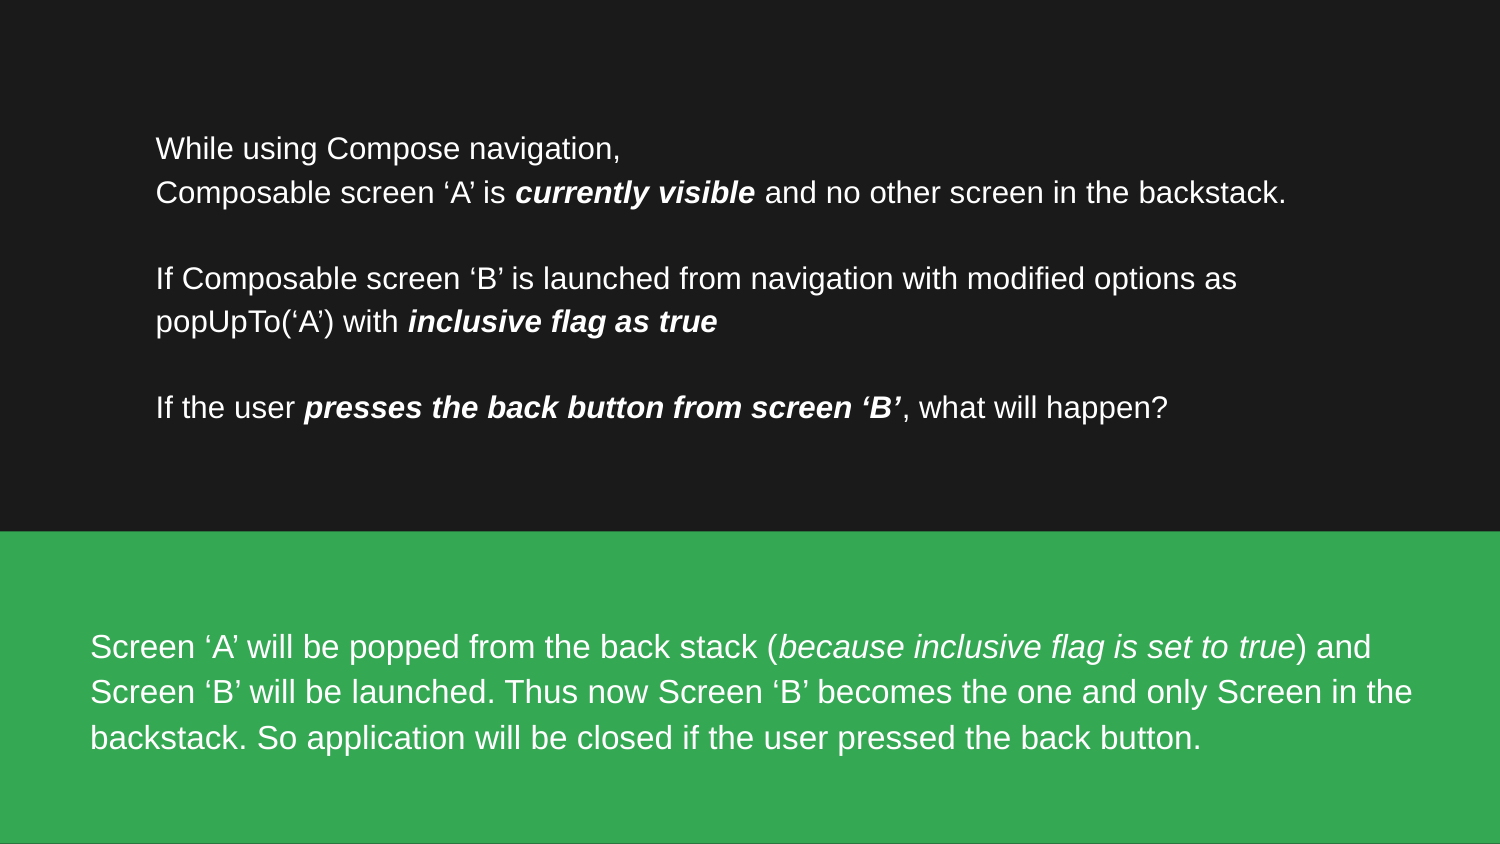

While using Compose navigation,
Composable screen ‘A’ is currently visible and no other screen in the backstack.

If Composable screen ‘B’ is launched from navigation with modified options as popUpTo(‘A’) with inclusive flag as true

If the user presses the back button from screen ‘B’, what will happen?
# What are the benefits of Jetpack compose over the Traditional Android UI toolkit?
Screen ‘A’ will be popped from the back stack (because inclusive flag is set to true) and Screen ‘B’ will be launched. Thus now Screen ‘B’ becomes the one and only Screen in the backstack. So application will be closed if the user pressed the back button.